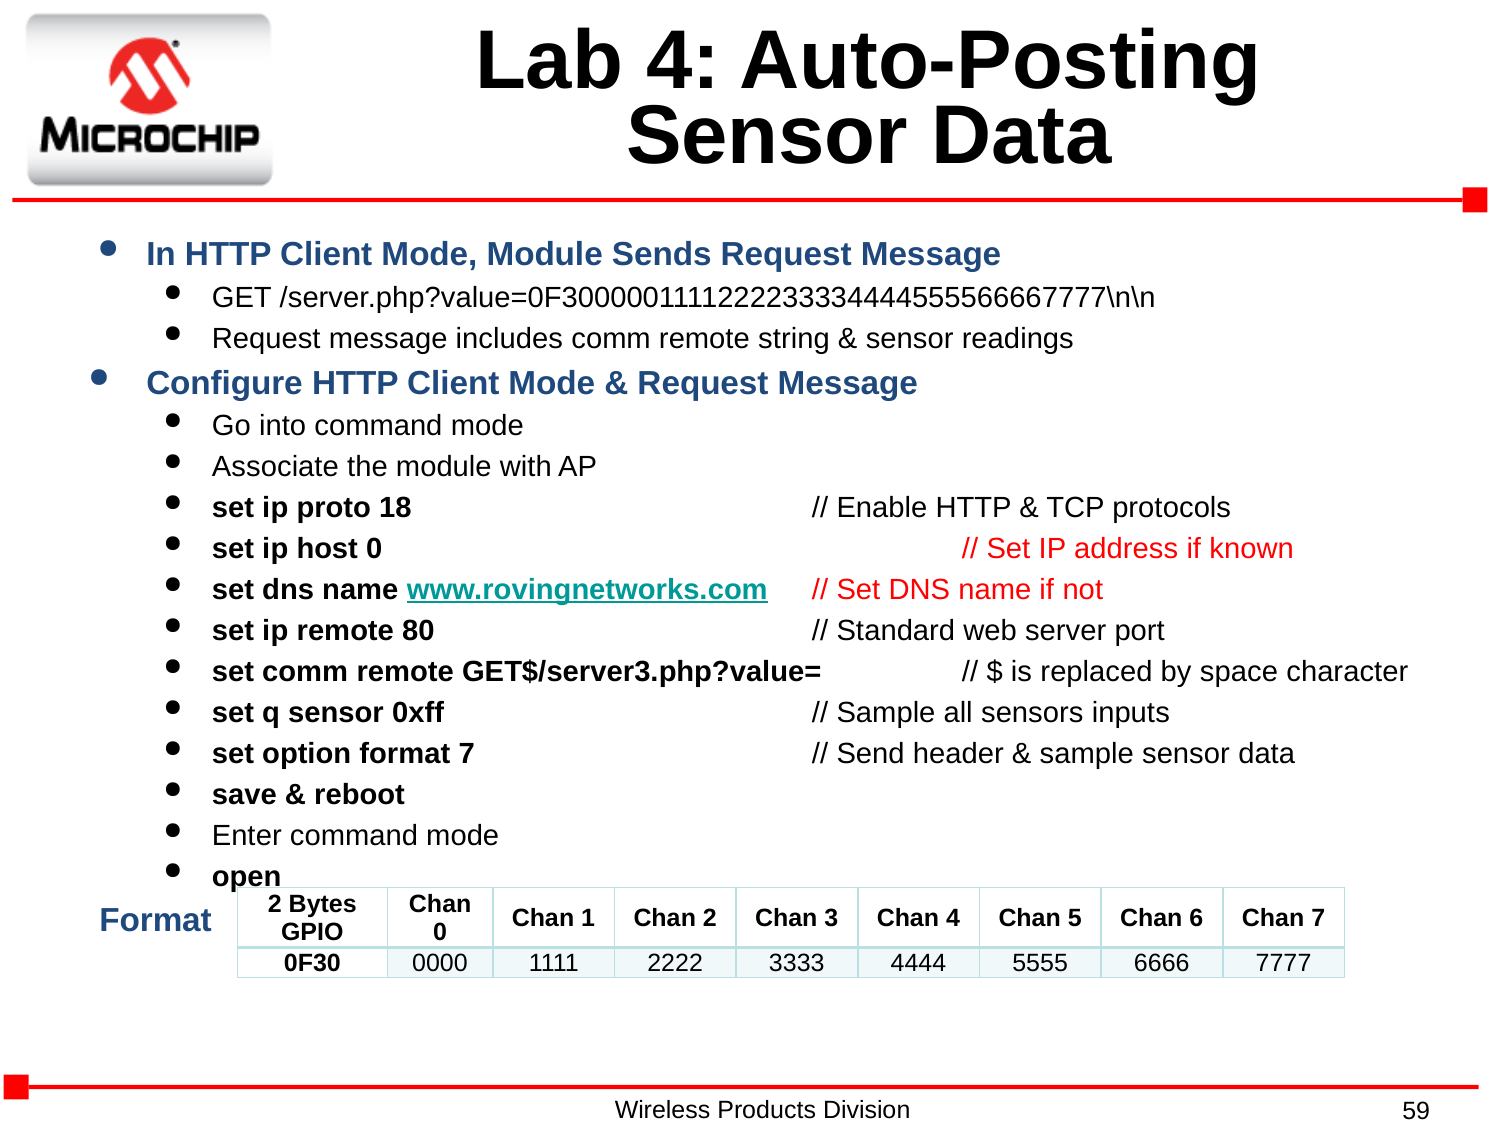

# Lab 4: Auto-Posting Sensor Data
In HTTP Client Mode, Module Sends Request Message
GET /server.php?value=0F3000001111222233334444555566667777\n\n
Request message includes comm remote string & sensor readings
Configure HTTP Client Mode & Request Message
Go into command mode
Associate the module with AP
set ip proto 18			// Enable HTTP & TCP protocols
set ip host 0				// Set IP address if known
set dns name www.rovingnetworks.com	// Set DNS name if not
set ip remote 80			// Standard web server port
set comm remote GET$/server3.php?value=	// $ is replaced by space character
set q sensor 0xff			// Sample all sensors inputs
set option format 7			// Send header & sample sensor data
save & reboot
Enter command mode
open
Format

| 2 Bytes GPIO | Chan 0 | Chan 1 | Chan 2 | Chan 3 | Chan 4 | Chan 5 | Chan 6 | Chan 7 |
| --- | --- | --- | --- | --- | --- | --- | --- | --- |
| 0F30 | 0000 | 1111 | 2222 | 3333 | 4444 | 5555 | 6666 | 7777 |